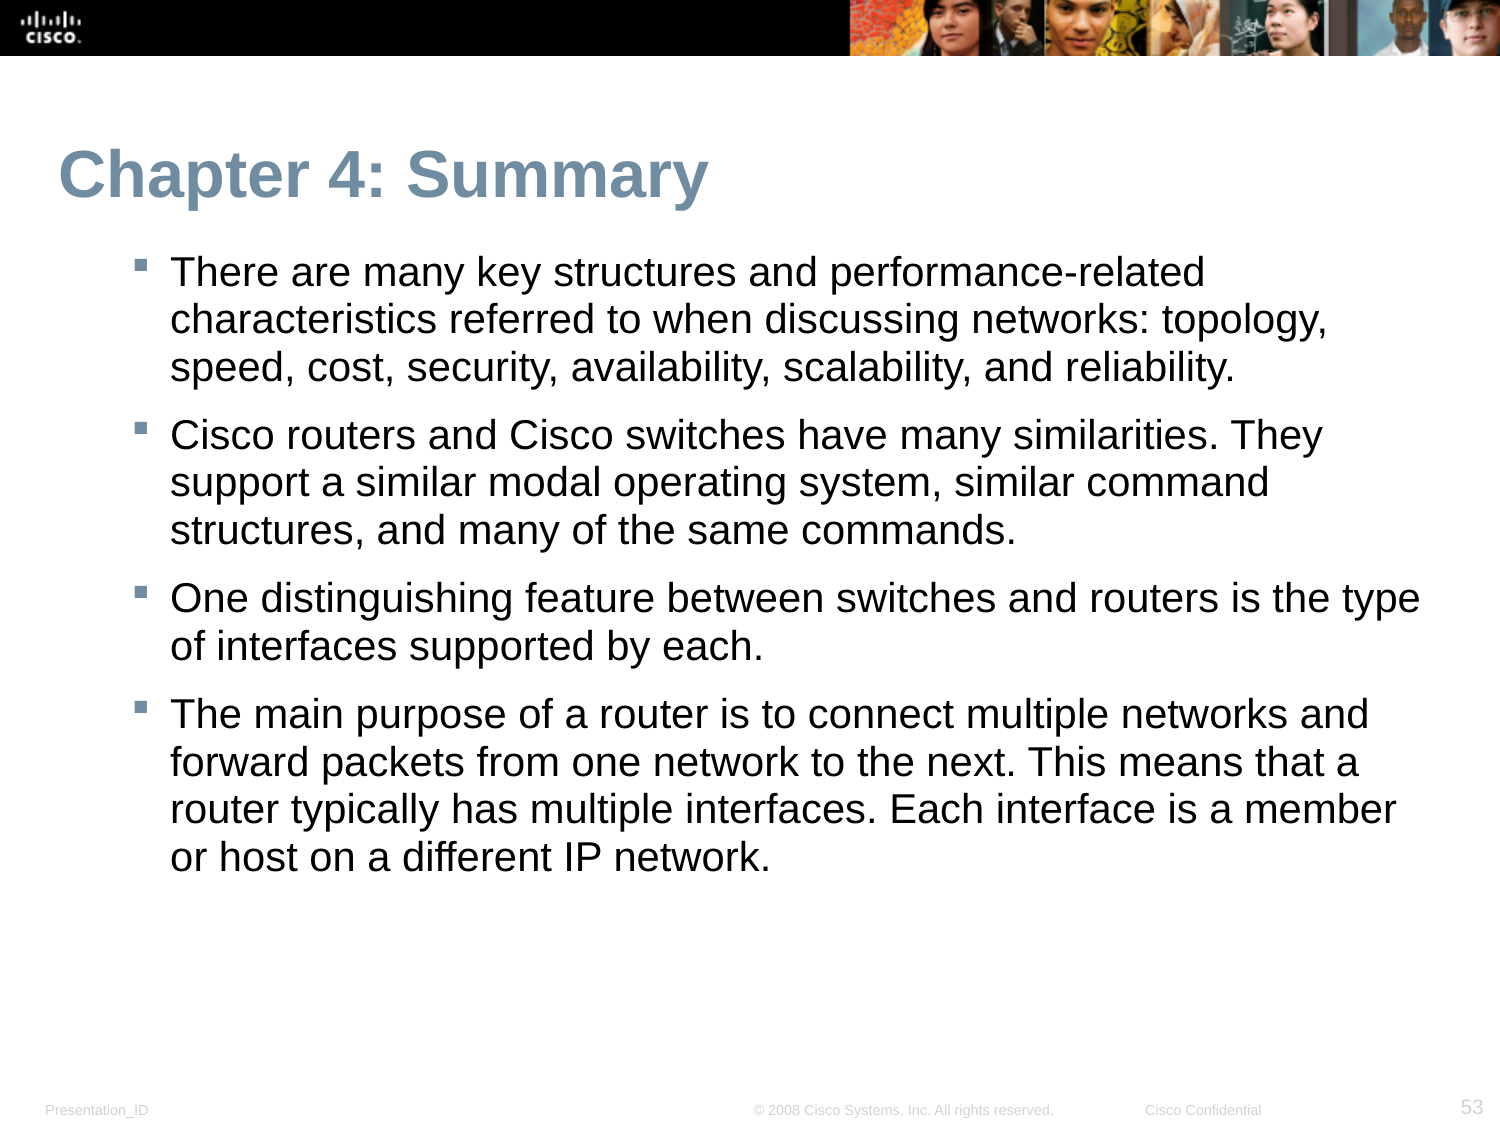

# Chapter 4: Summary
There are many key structures and performance-related characteristics referred to when discussing networks: topology, speed, cost, security, availability, scalability, and reliability.
Cisco routers and Cisco switches have many similarities. They support a similar modal operating system, similar command structures, and many of the same commands.
One distinguishing feature between switches and routers is the type of interfaces supported by each.
The main purpose of a router is to connect multiple networks and forward packets from one network to the next. This means that a router typically has multiple interfaces. Each interface is a member or host on a different IP network.